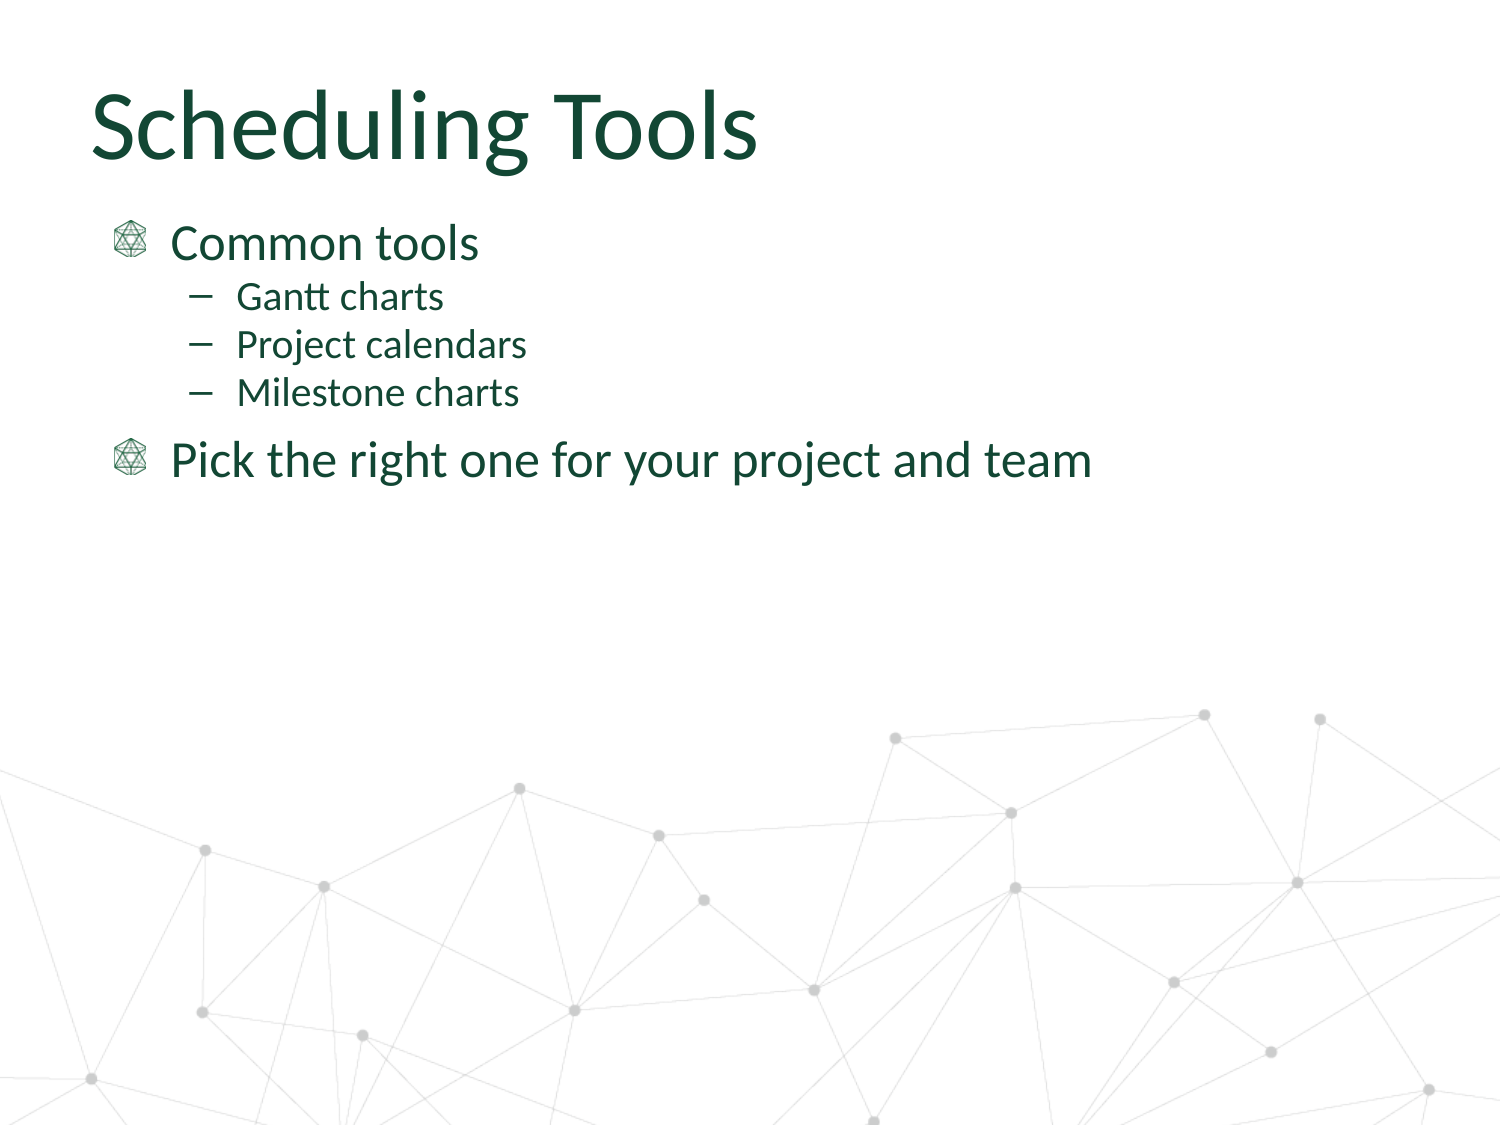

# Scheduling Tools
Common tools
Gantt charts
Project calendars
Milestone charts
Pick the right one for your project and team